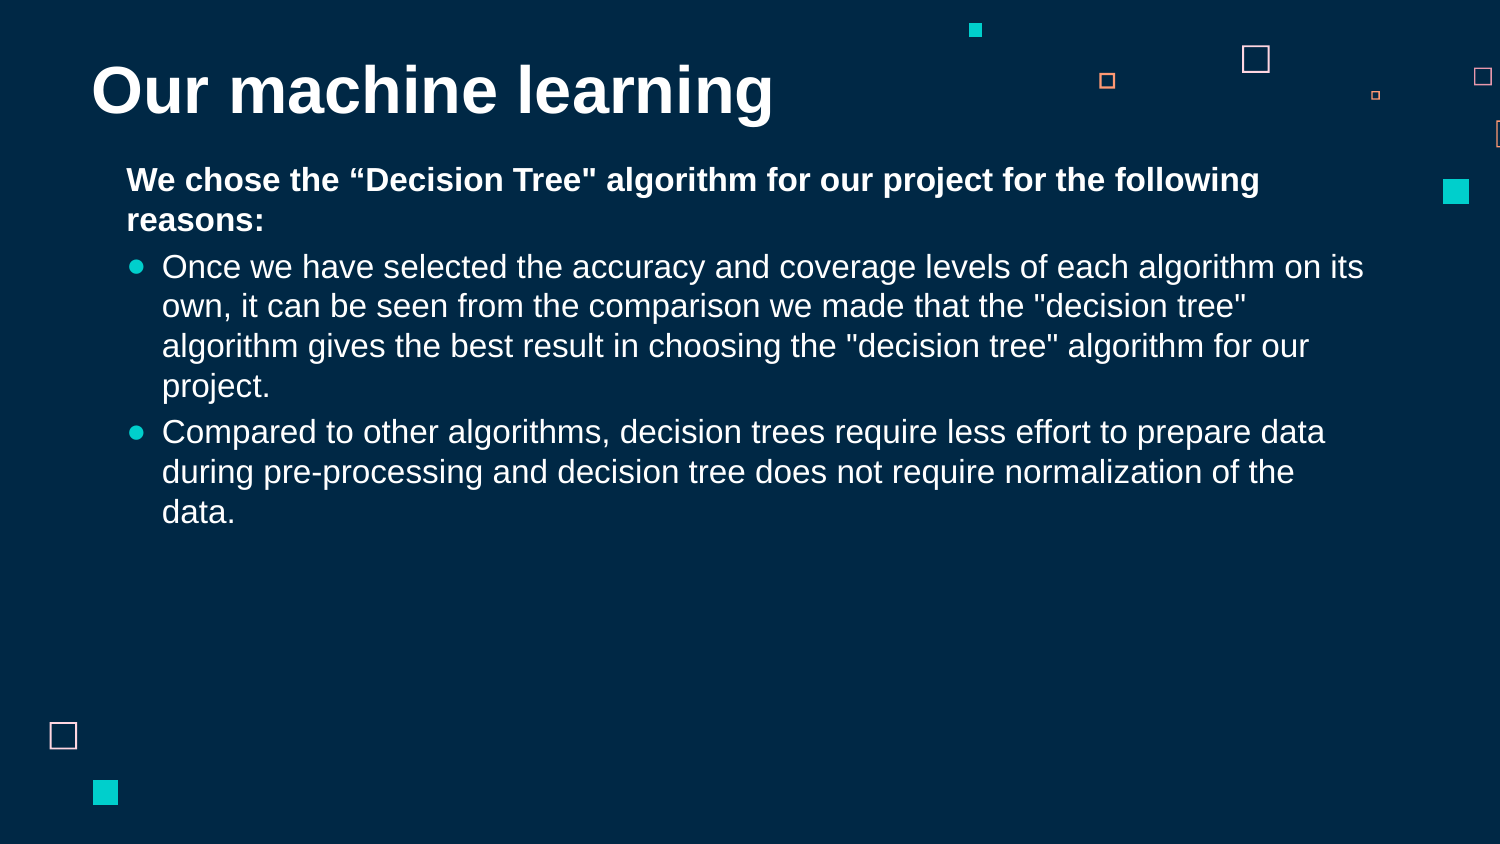

Our machine learning
We chose the “Decision Tree" algorithm for our project for the following reasons:
Once we have selected the accuracy and coverage levels of each algorithm on its own, it can be seen from the comparison we made that the "decision tree" algorithm gives the best result in choosing the "decision tree" algorithm for our project.
Compared to other algorithms, decision trees require less effort to prepare data during pre-processing and decision tree does not require normalization of the data.